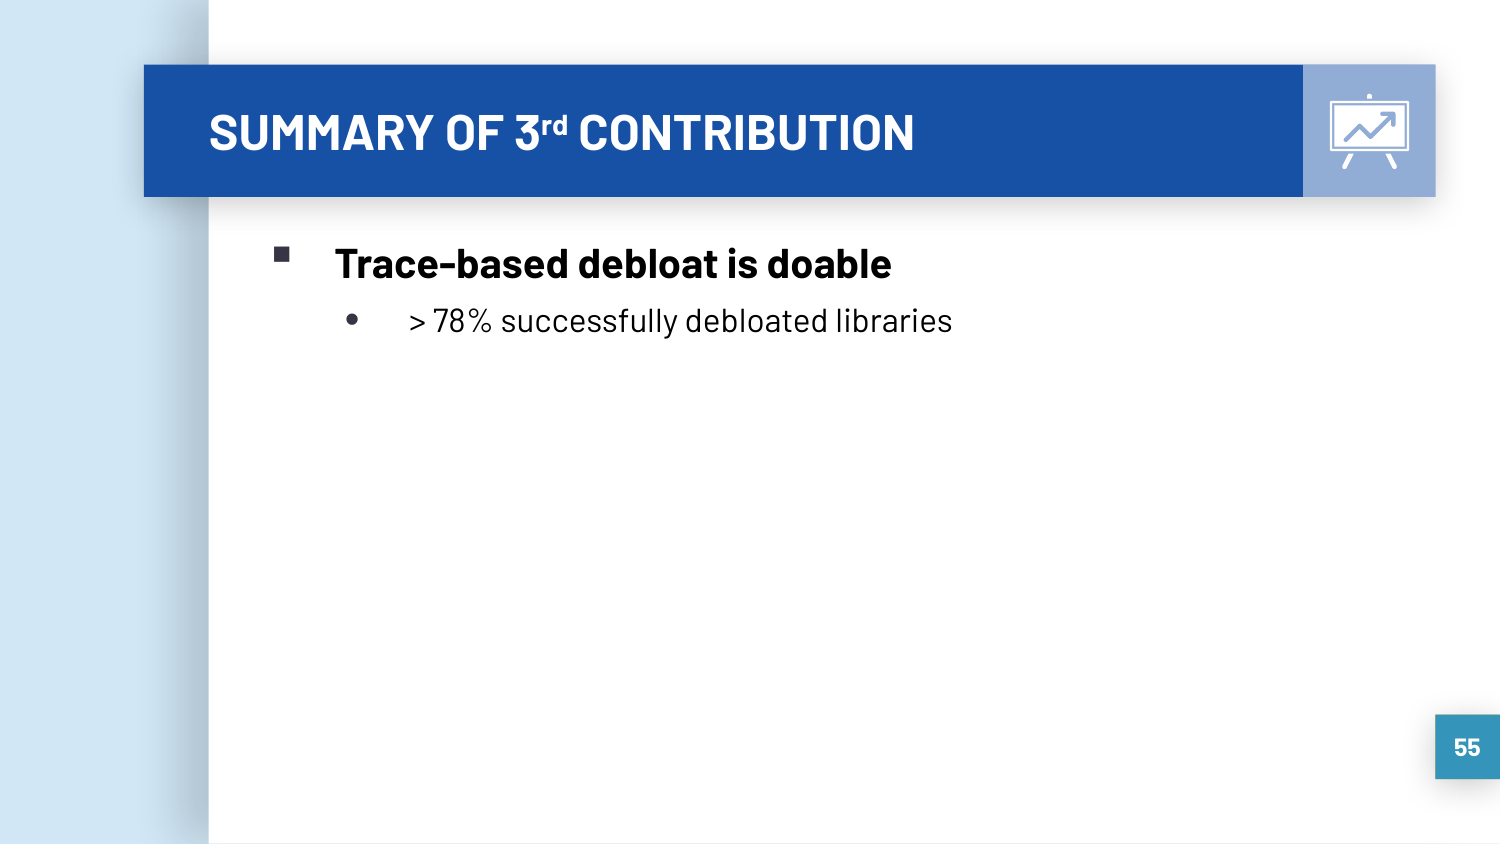

# SUMMARY OF 3rd CONTRIBUTION

Trace-based debloat is doable
> 78% successfully debloated libraries

55